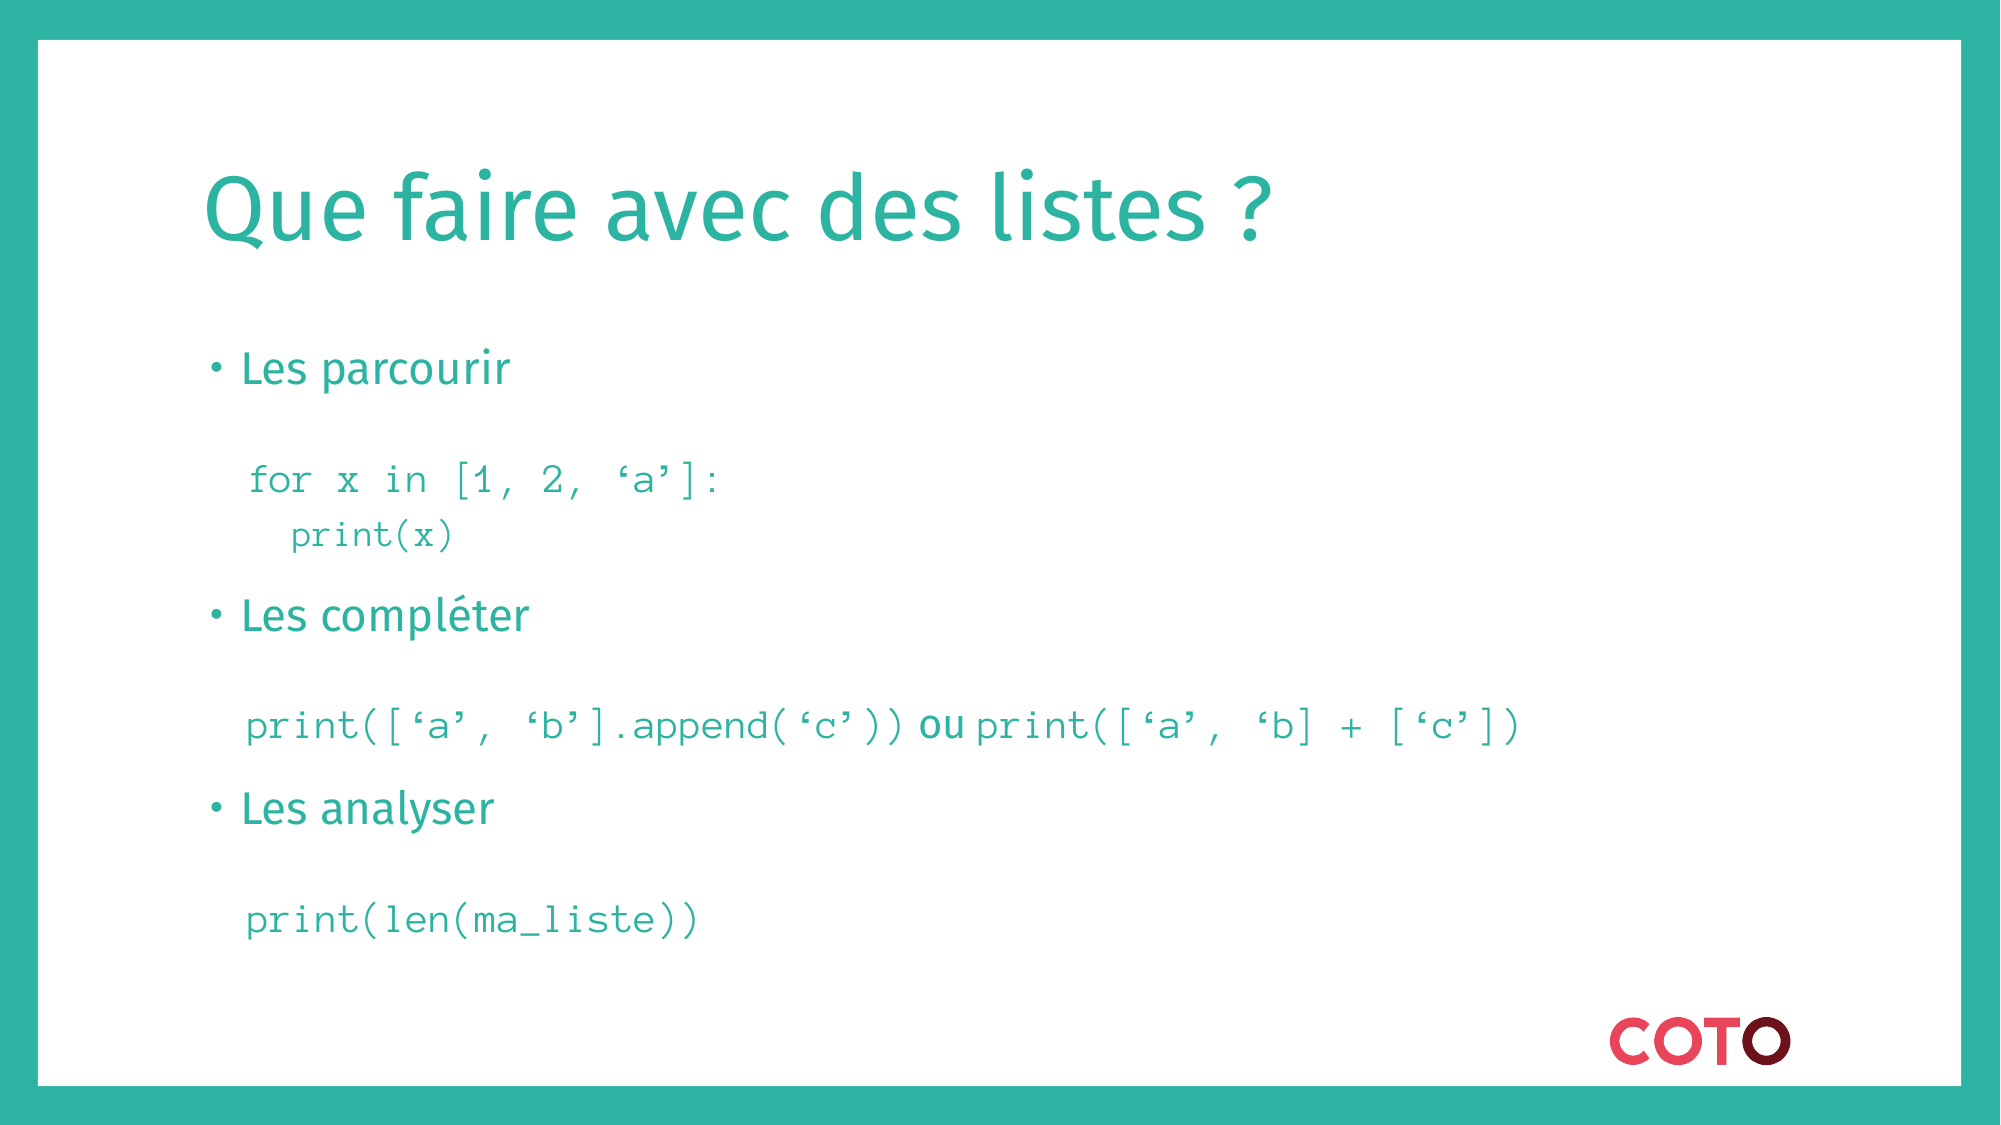

# Que faire avec des listes ?
Les parcourir

for x in [1, 2, ‘a’]:
print(x)
Les compléter

print([‘a’, ‘b’].append(‘c’)) ou print([‘a’, ‘b] + [‘c’])
Les analyser

print(len(ma_liste))